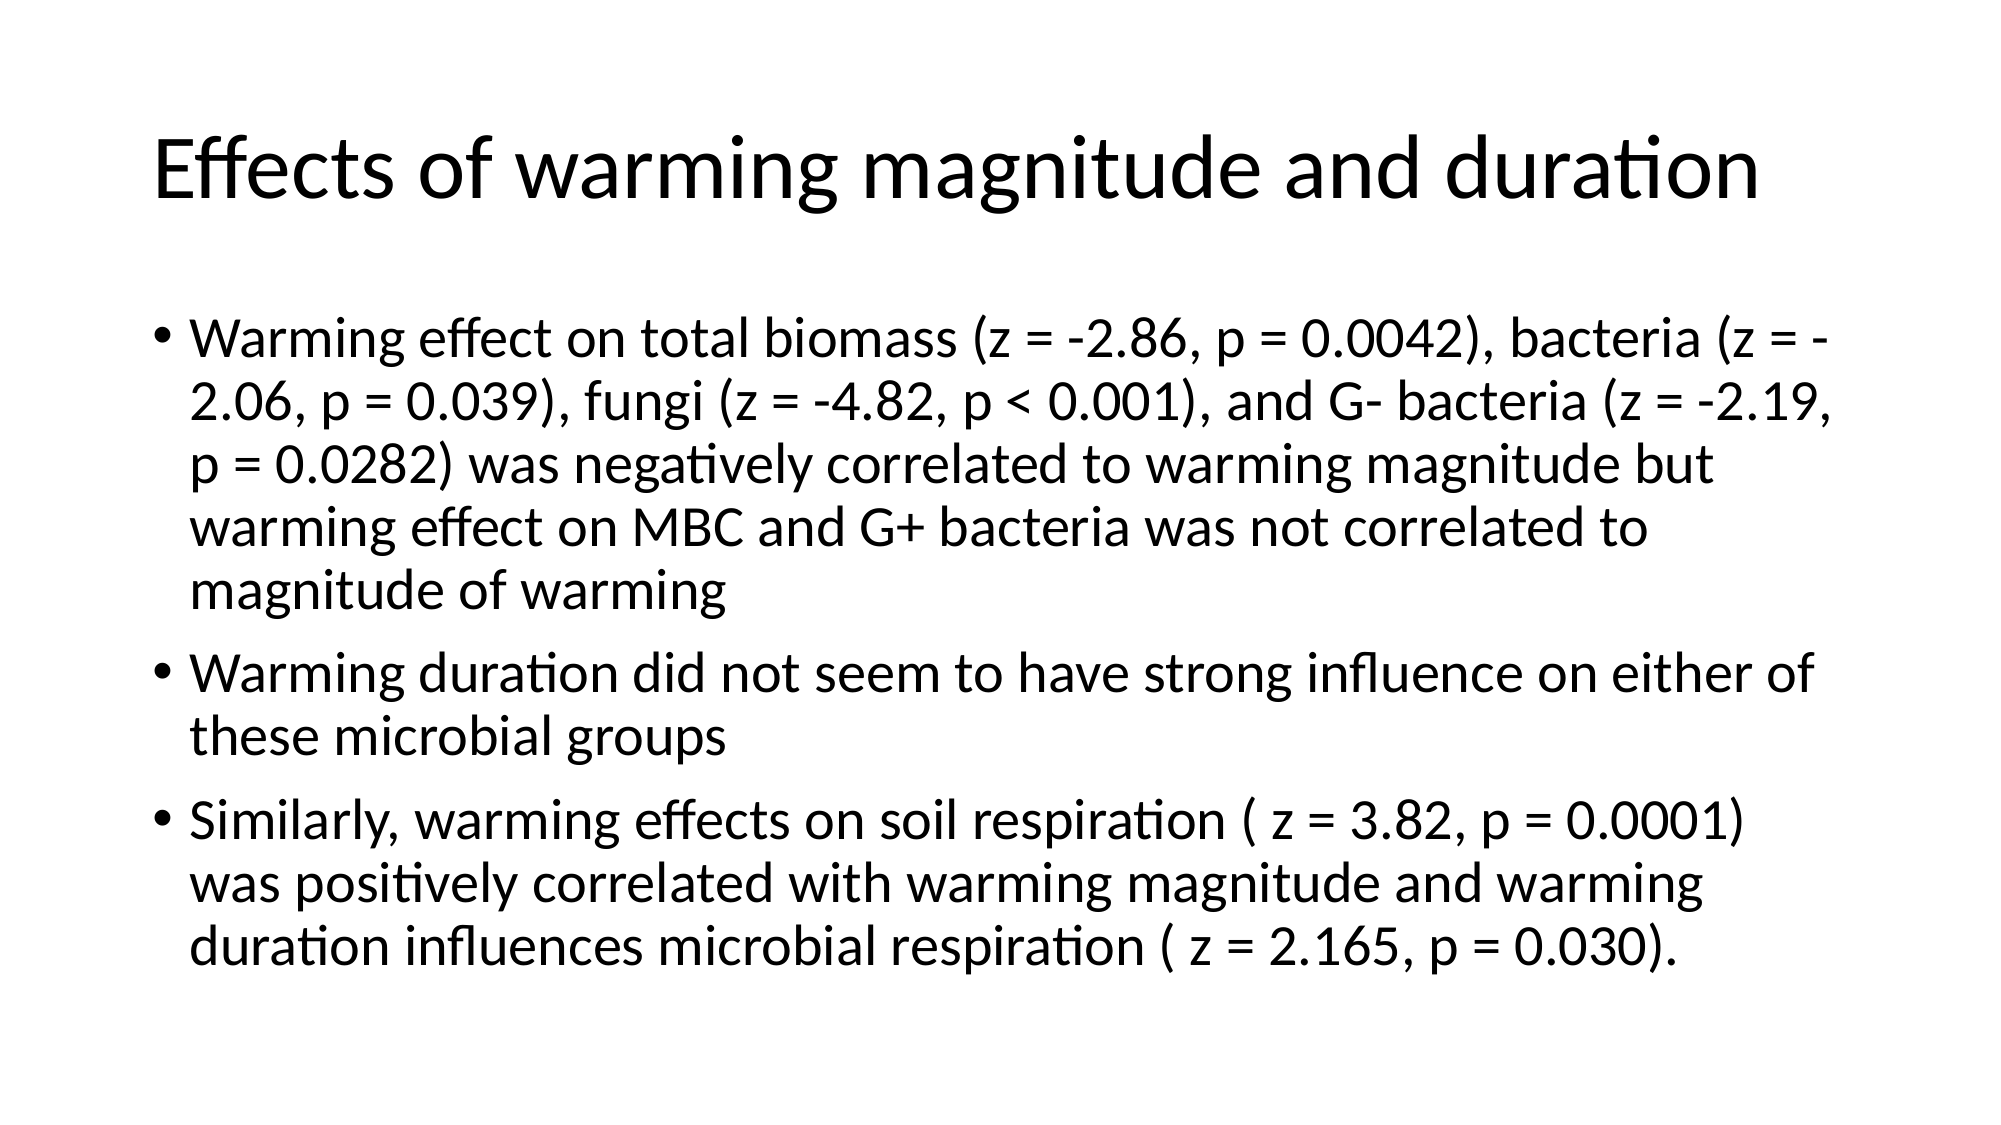

# Effects of warming magnitude and duration
Warming effect on total biomass (z = -2.86, p = 0.0042), bacteria (z = -2.06, p = 0.039), fungi (z = -4.82, p < 0.001), and G- bacteria (z = -2.19, p = 0.0282) was negatively correlated to warming magnitude but warming effect on MBC and G+ bacteria was not correlated to magnitude of warming
Warming duration did not seem to have strong influence on either of these microbial groups
Similarly, warming effects on soil respiration ( z = 3.82, p = 0.0001) was positively correlated with warming magnitude and warming duration influences microbial respiration ( z = 2.165, p = 0.030).